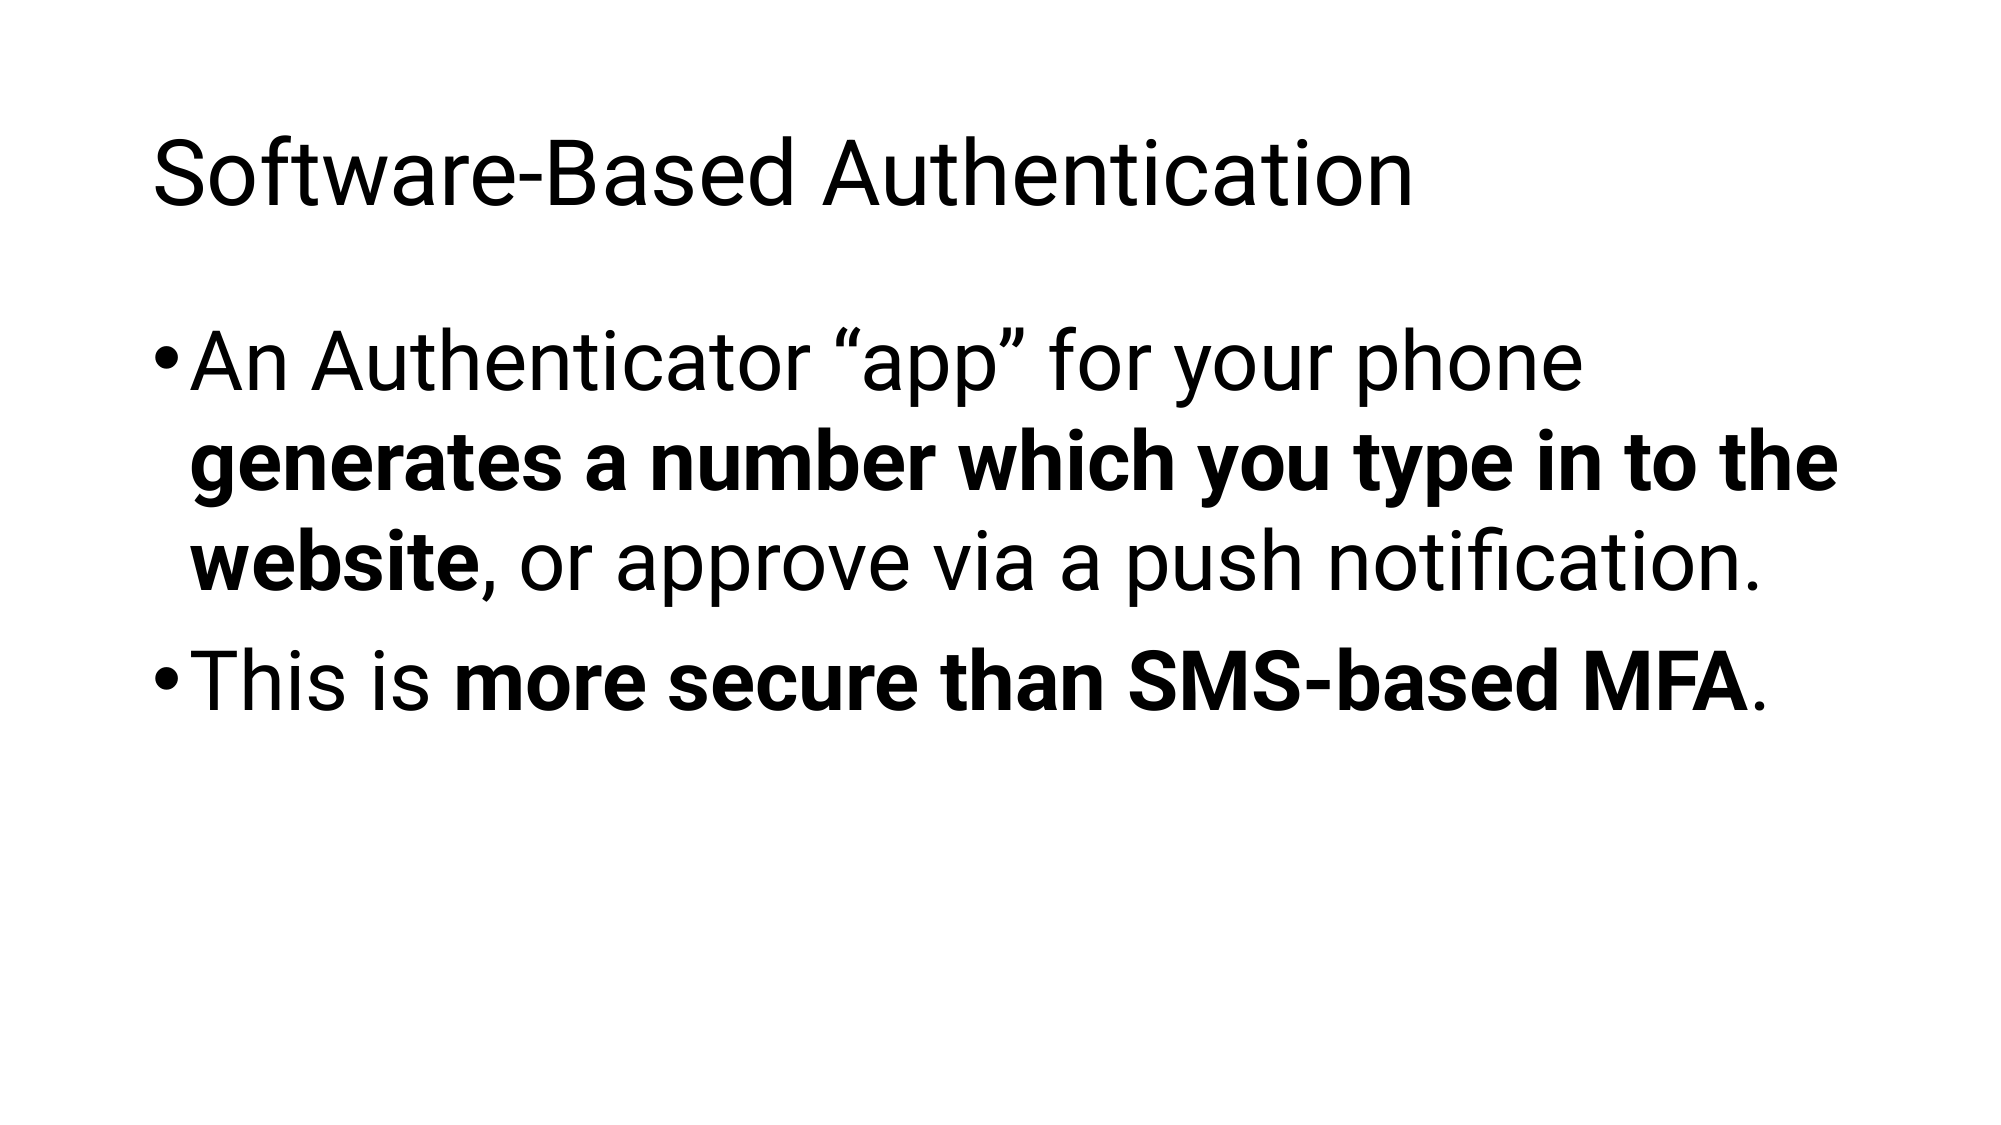

# Software-Based Authentication
An Authenticator “app” for your phone generates a number which you type in to the website, or approve via a push notification.
This is more secure than SMS-based MFA.